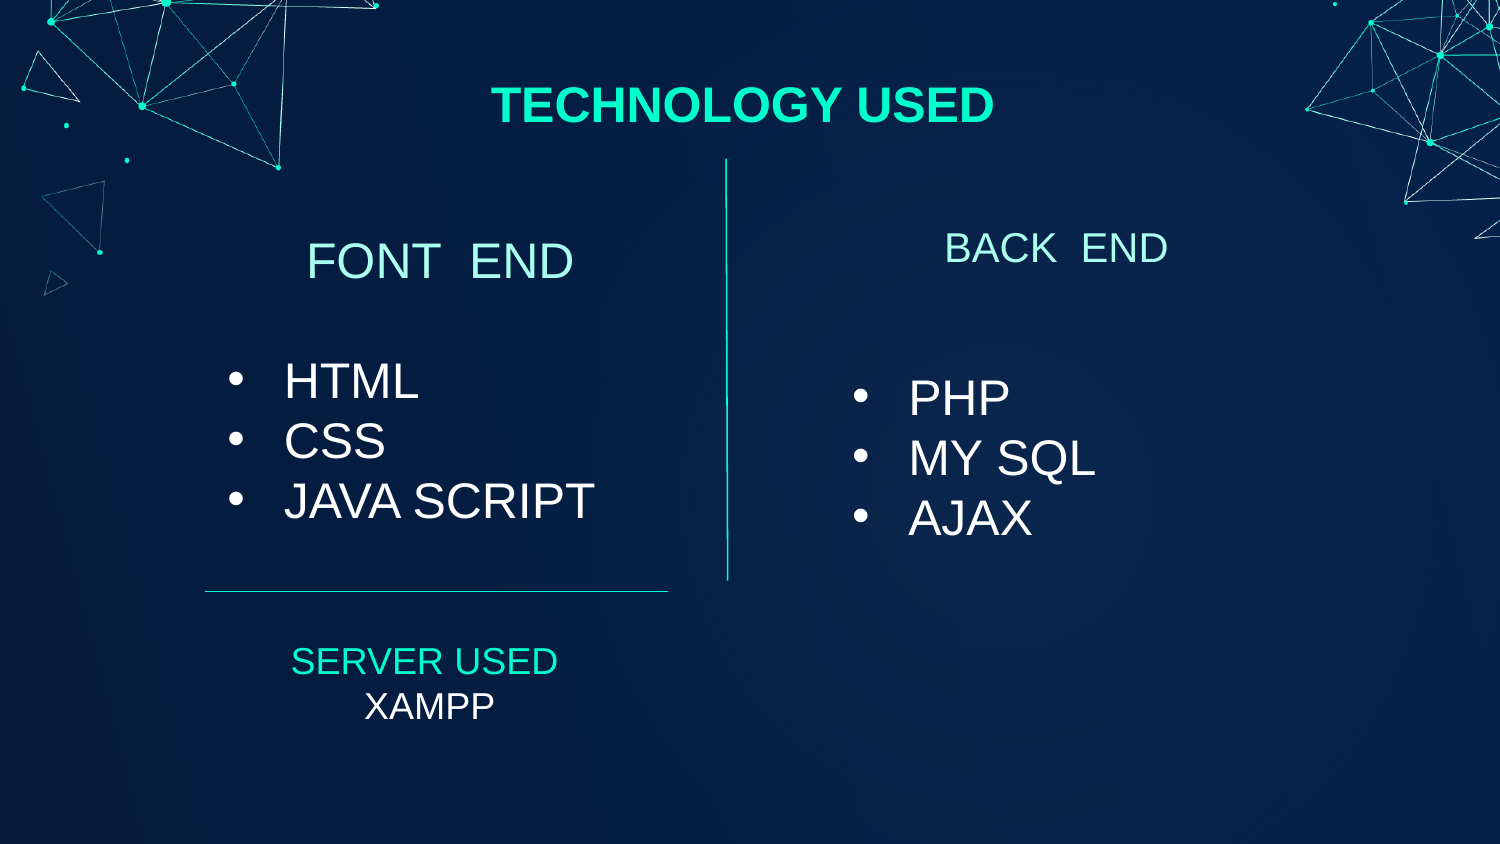

# TECHNOLOGY USED
FONT  END

HTML
CSS
JAVA SCRIPT
BACK  END

PHP
MY SQL
AJAX

SERVER USED
XAMPP